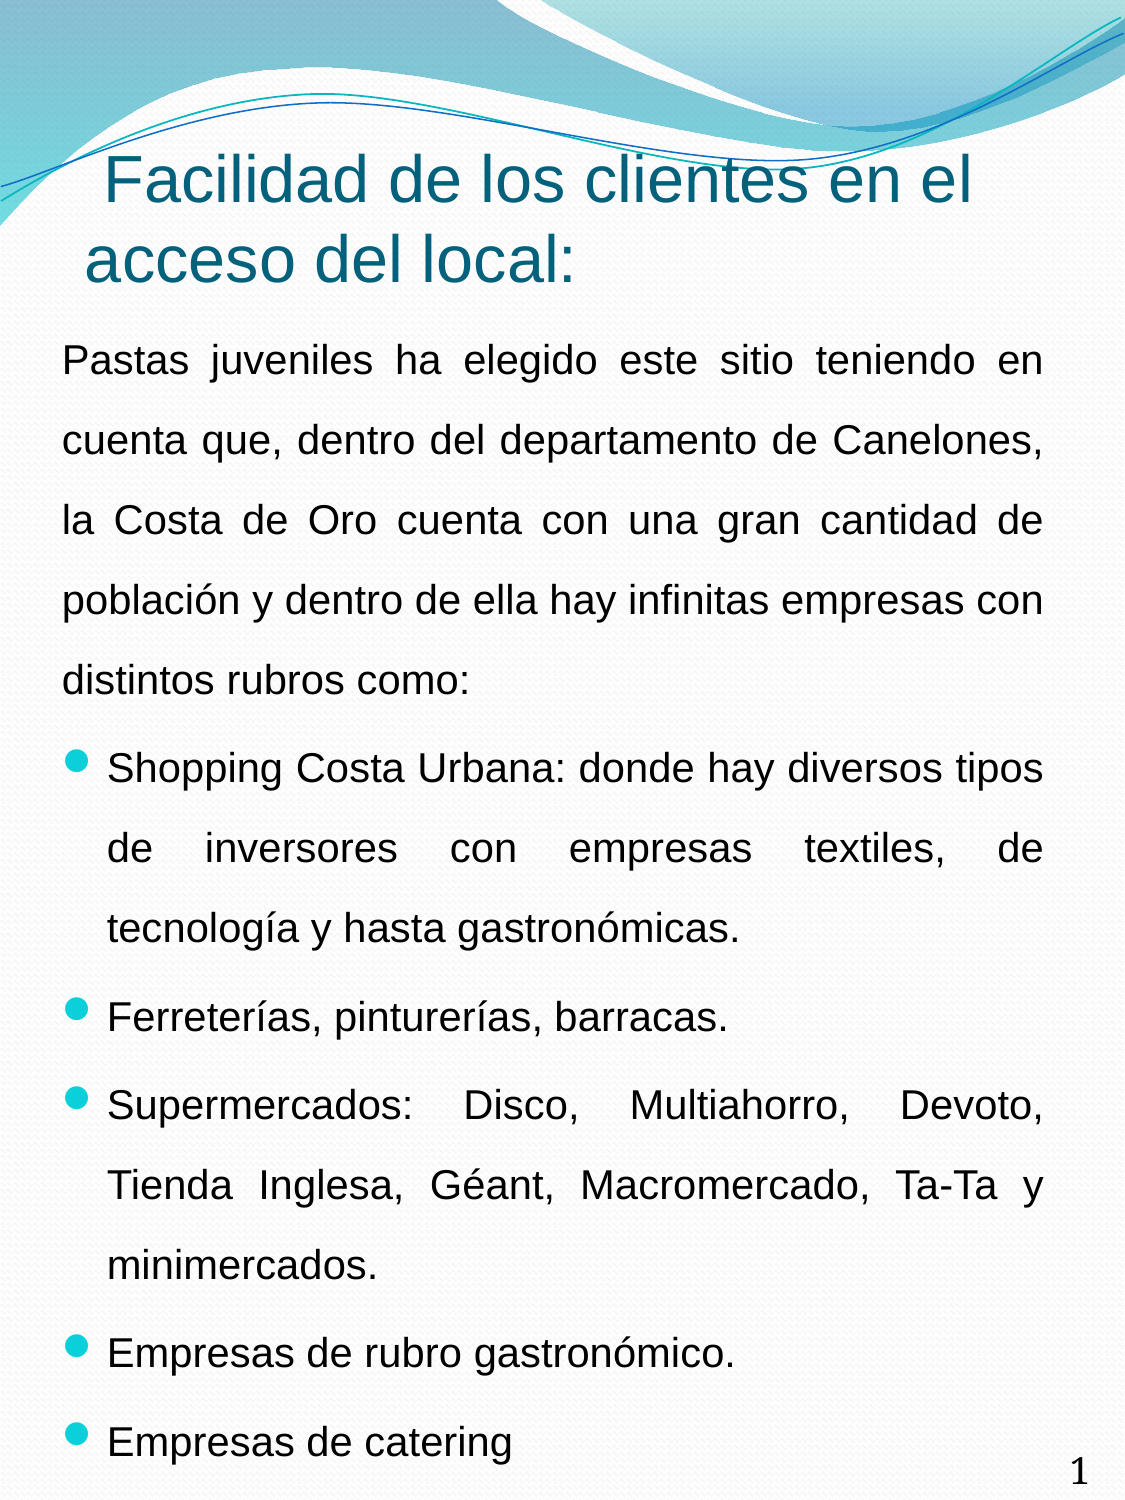

Facilidad de los clientes en el acceso del local:
Pastas juveniles ha elegido este sitio teniendo en cuenta que, dentro del departamento de Canelones, la Costa de Oro cuenta con una gran cantidad de población y dentro de ella hay infinitas empresas con distintos rubros como:
Shopping Costa Urbana: donde hay diversos tipos de inversores con empresas textiles, de tecnología y hasta gastronómicas.
Ferreterías, pinturerías, barracas.
Supermercados: Disco, Multiahorro, Devoto, Tienda Inglesa, Géant, Macromercado, Ta-Ta y minimercados.
Empresas de rubro gastronómico.
Empresas de catering
16